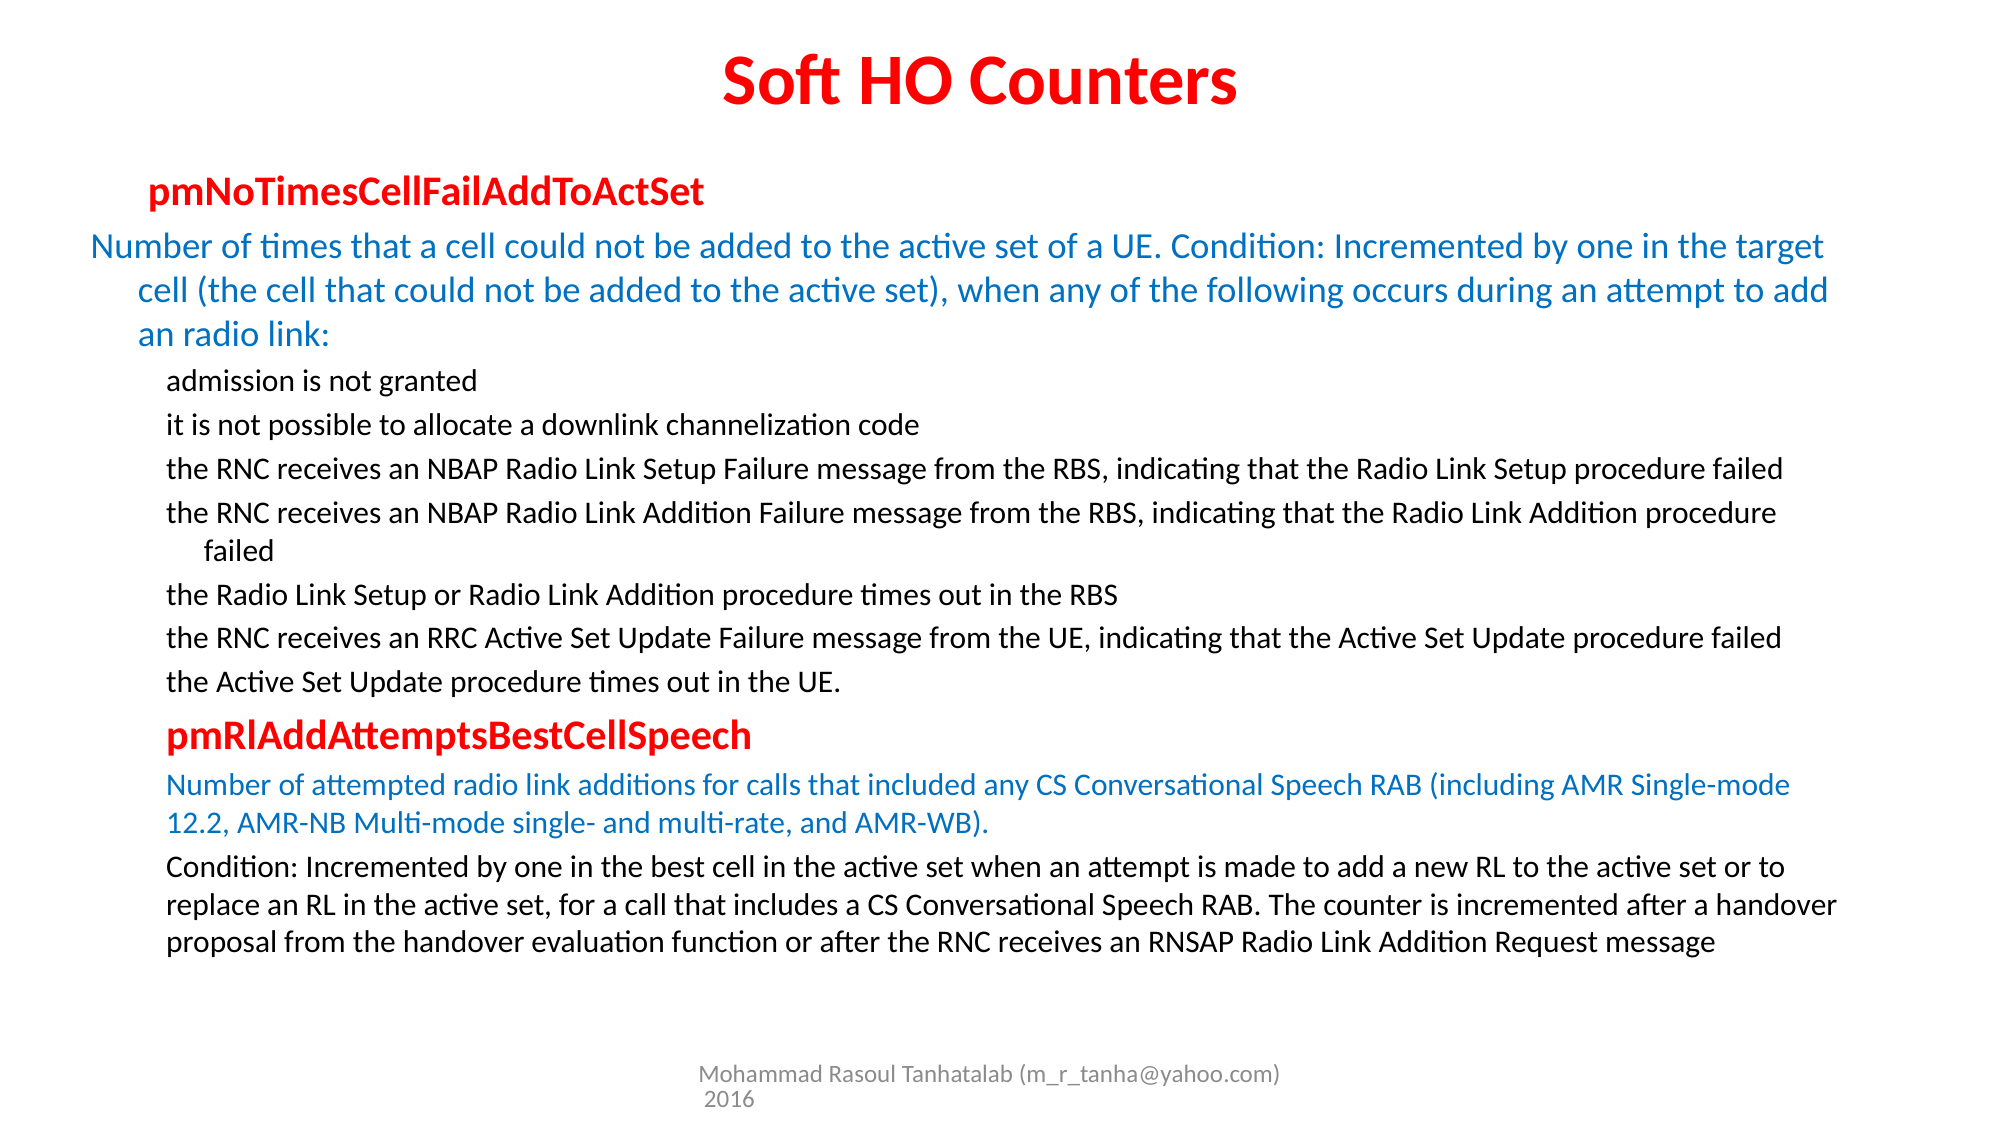

# Soft HO Counters
              pmNoTimesCellFailAddToActSet
Number of times that a cell could not be added to the active set of a UE. Condition: Incremented by one in the target cell (the cell that could not be added to the active set), when any of the following occurs during an attempt to add an radio link:
admission is not granted
it is not possible to allocate a downlink channelization code
the RNC receives an NBAP Radio Link Setup Failure message from the RBS, indicating that the Radio Link Setup procedure failed
the RNC receives an NBAP Radio Link Addition Failure message from the RBS, indicating that the Radio Link Addition procedure failed
the Radio Link Setup or Radio Link Addition procedure times out in the RBS
the RNC receives an RRC Active Set Update Failure message from the UE, indicating that the Active Set Update procedure failed
the Active Set Update procedure times out in the UE.
pmRlAddAttemptsBestCellSpeech
Number of attempted radio link additions for calls that included any CS Conversational Speech RAB (including AMR Single-mode 12.2, AMR-NB Multi-mode single- and multi-rate, and AMR-WB).
Condition: Incremented by one in the best cell in the active set when an attempt is made to add a new RL to the active set or to replace an RL in the active set, for a call that includes a CS Conversational Speech RAB. The counter is incremented after a handover proposal from the handover evaluation function or after the RNC receives an RNSAP Radio Link Addition Request message

Mohammad Rasoul Tanhatalab (m_r_tanha@yahoo.com)    2016